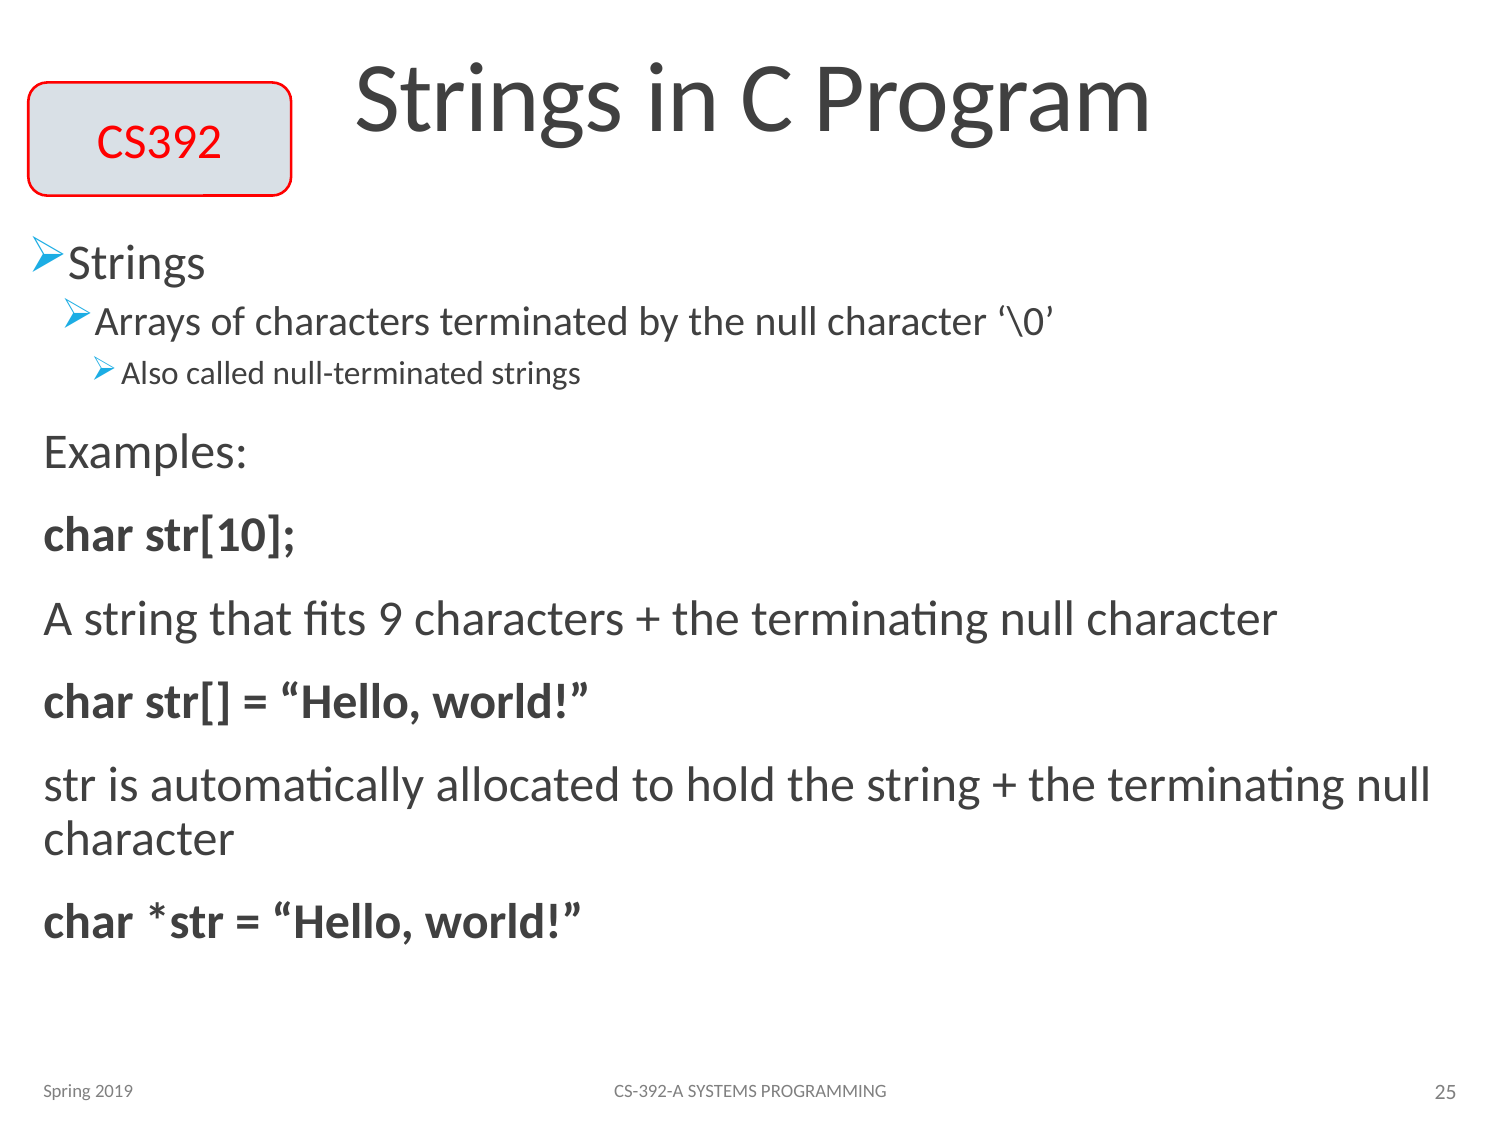

# Strings in C Program
CS392
Strings
Arrays of characters terminated by the null character ‘\0’
Also called null-terminated strings
Examples:
char str[10];
A string that fits 9 characters + the terminating null character
char str[] = “Hello, world!”
str is automatically allocated to hold the string + the terminating null character
char *str = “Hello, world!”

Spring 2019
CS-392-A Systems Programming
25